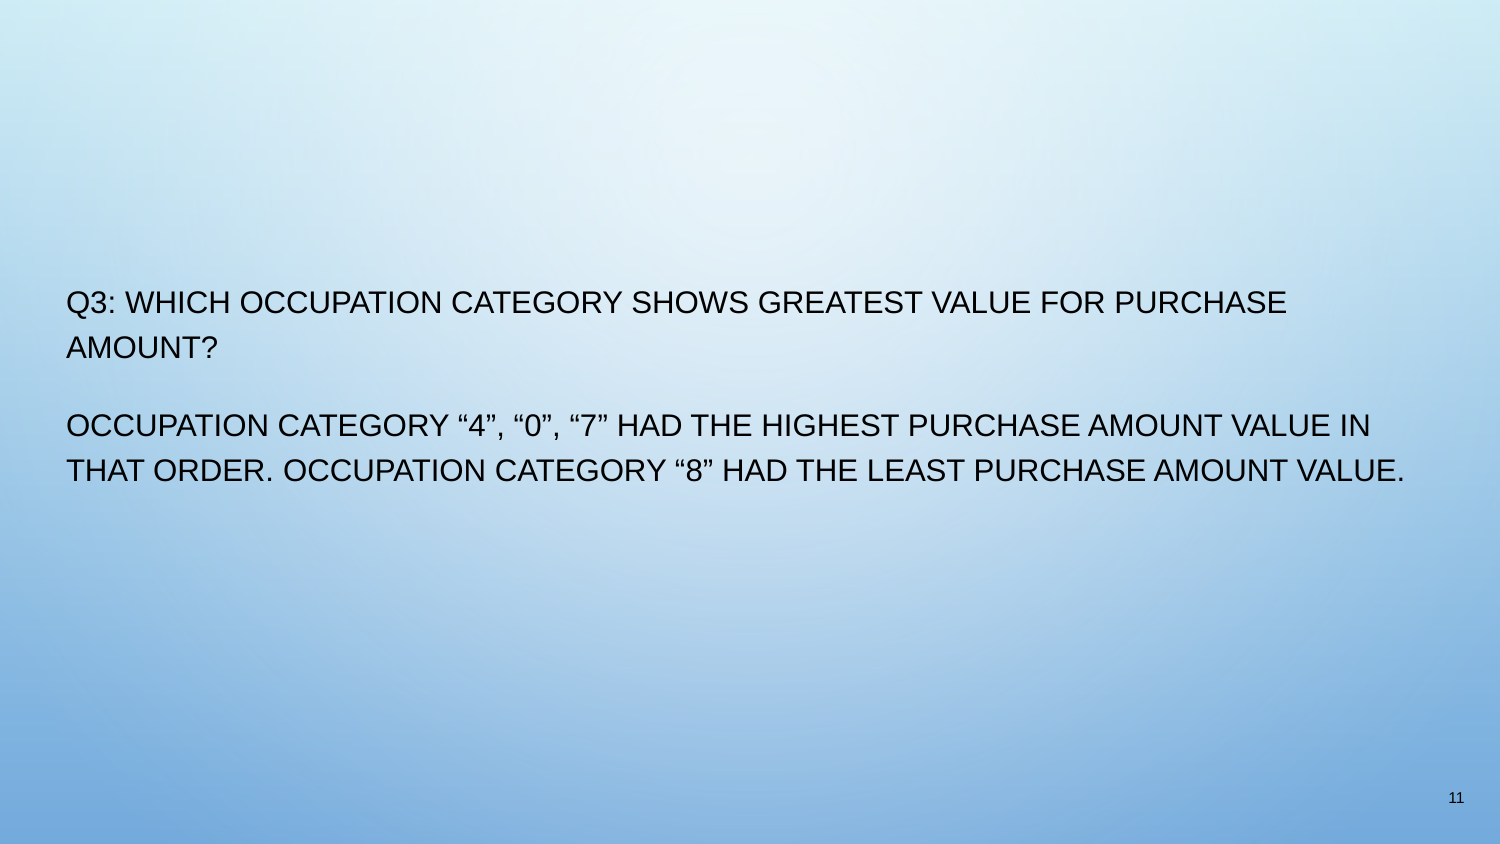

Q3: Which occupation category shows greatest value for purchase amount?
Occupation category “4”, “0”, “7” had the highest purchase amount value in that order. Occupation category “8” had the least purchase amount value.
11